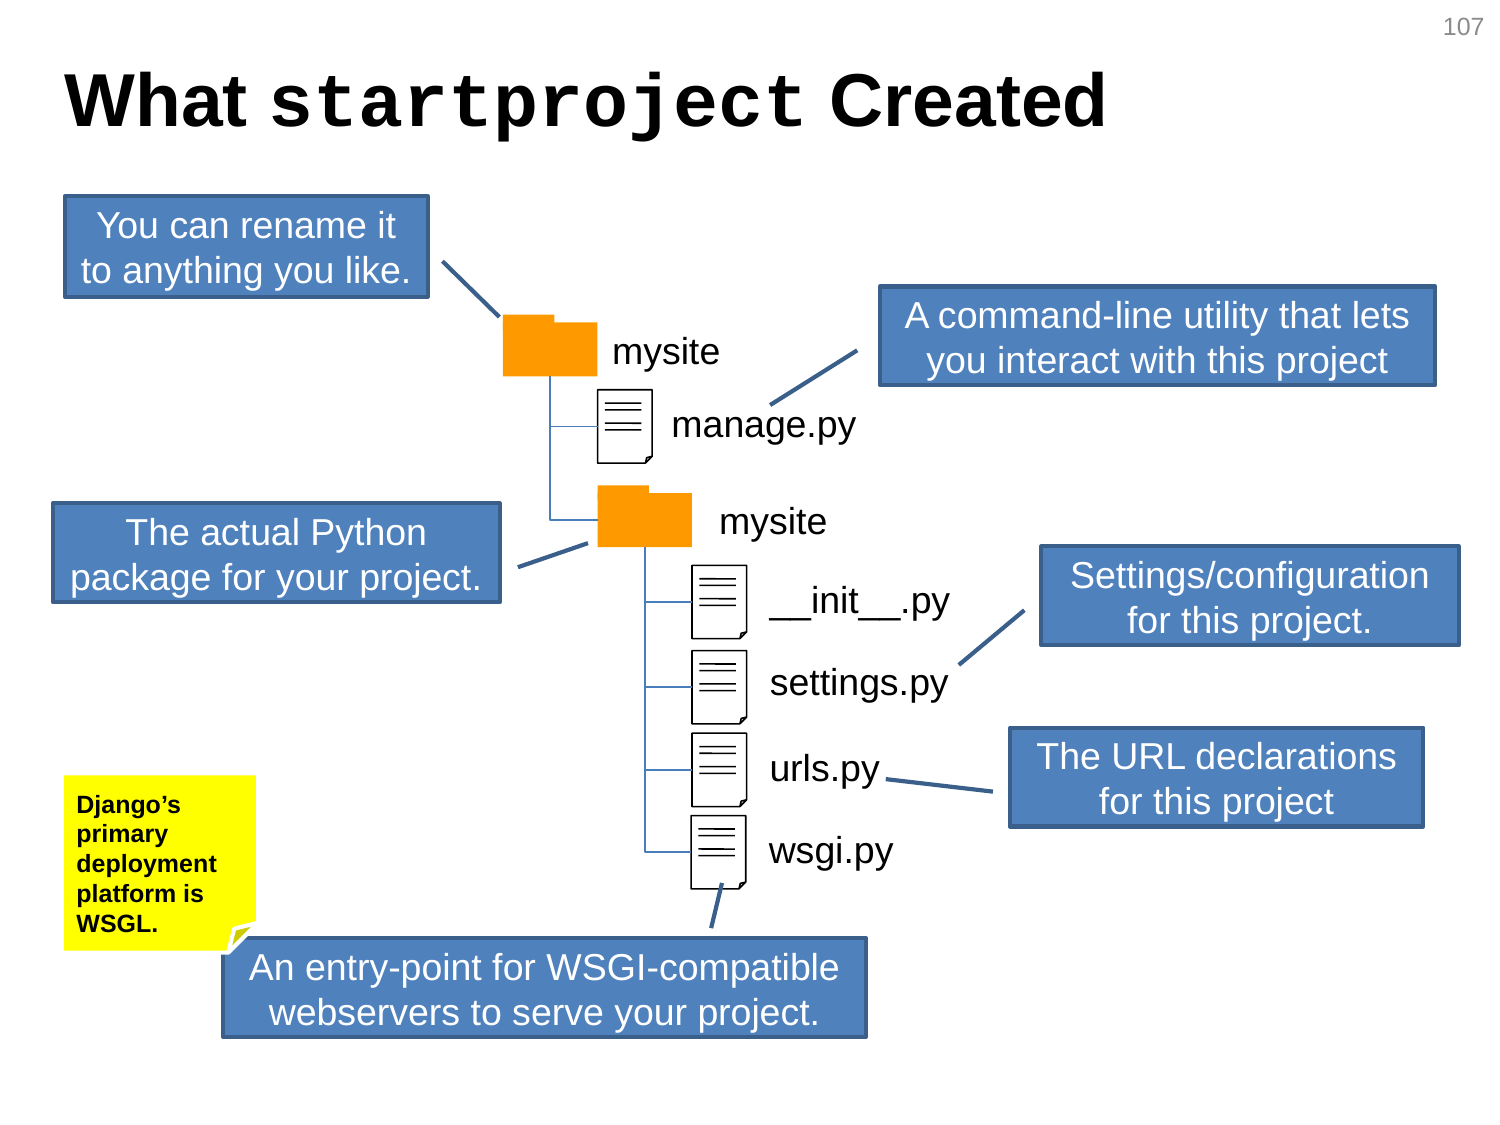

107
# What startproject Created
You can rename it to anything you like.
A command-line utility that lets you interact with this project

mysite

manage.py

mysite

__init__.py

settings.py

urls.py

wsgi.py
The actual Python package for your project.
Settings/configuration for this project.
The URL declarations for this project

Django’s primary deployment platform is WSGL.

An entry-point for WSGI-compatible webservers to serve your project.